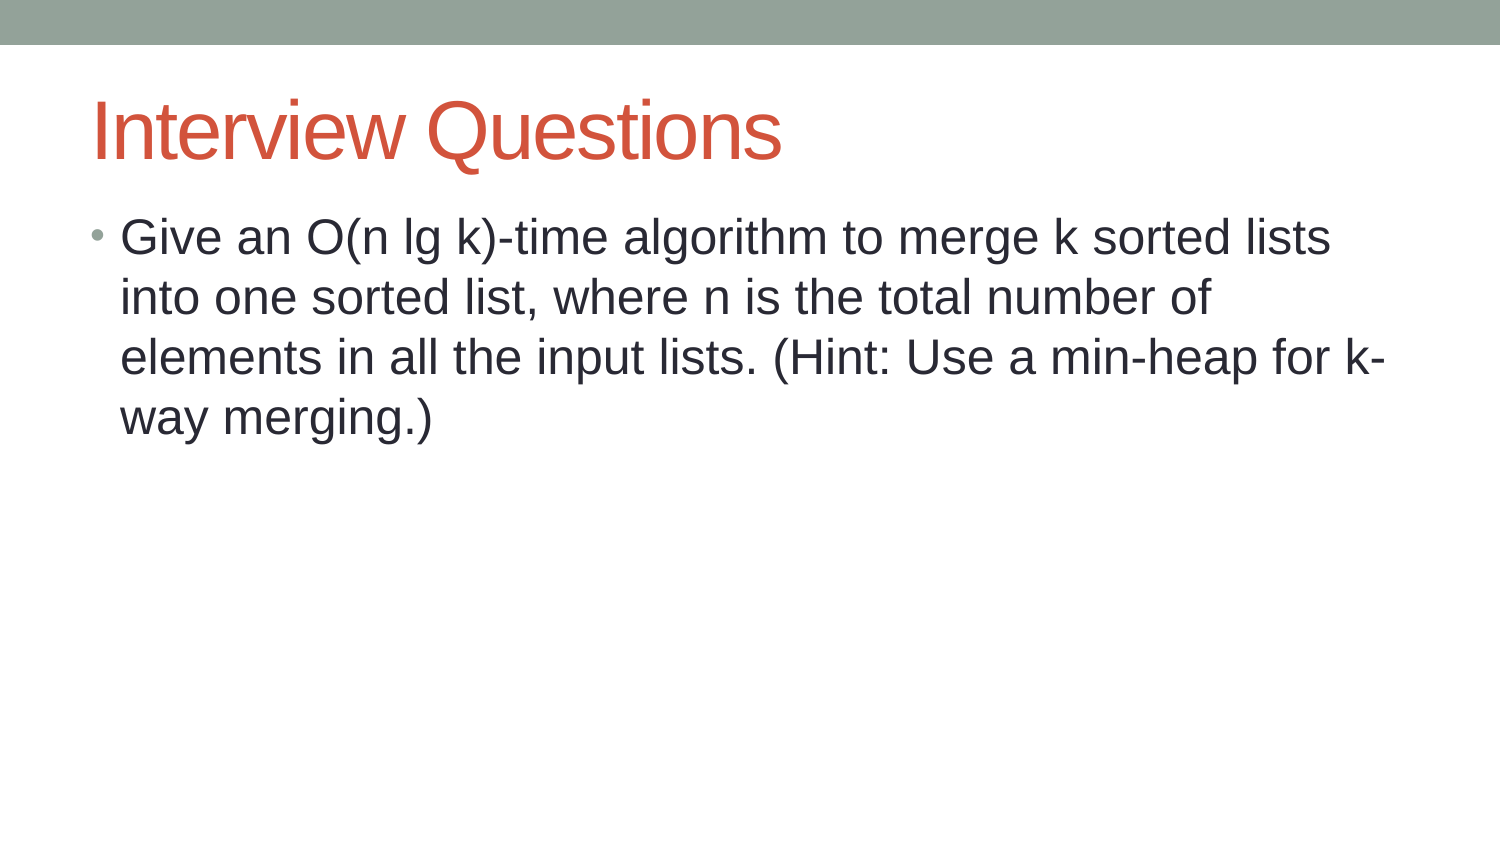

# Interview Questions
Give an O(n lg k)-time algorithm to merge k sorted lists into one sorted list, where n is the total number of elements in all the input lists. (Hint: Use a min-heap for k-way merging.)